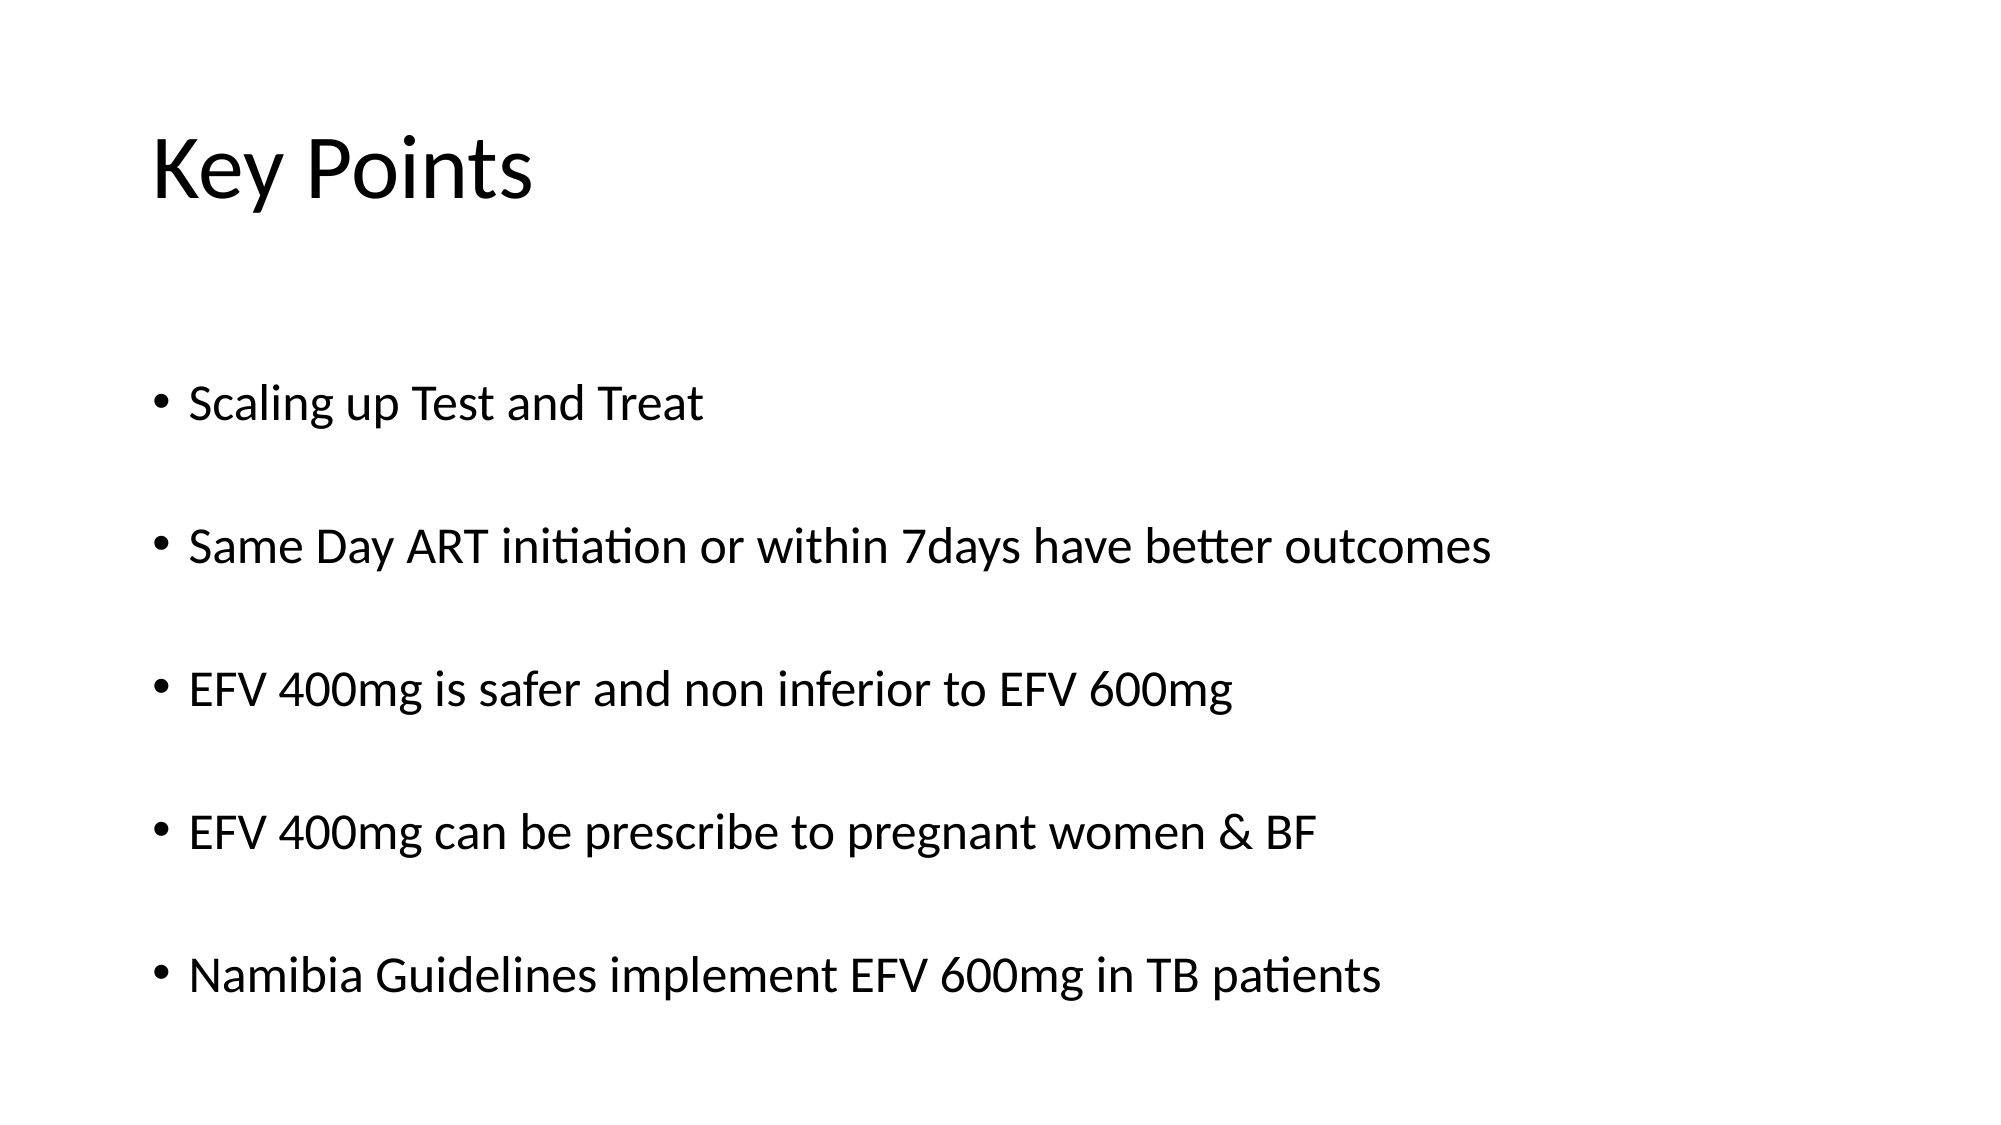

# Key Points
Scaling up Test and Treat
Same Day ART initiation or within 7days have better outcomes
EFV 400mg is safer and non inferior to EFV 600mg
EFV 400mg can be prescribe to pregnant women & BF
Namibia Guidelines implement EFV 600mg in TB patients